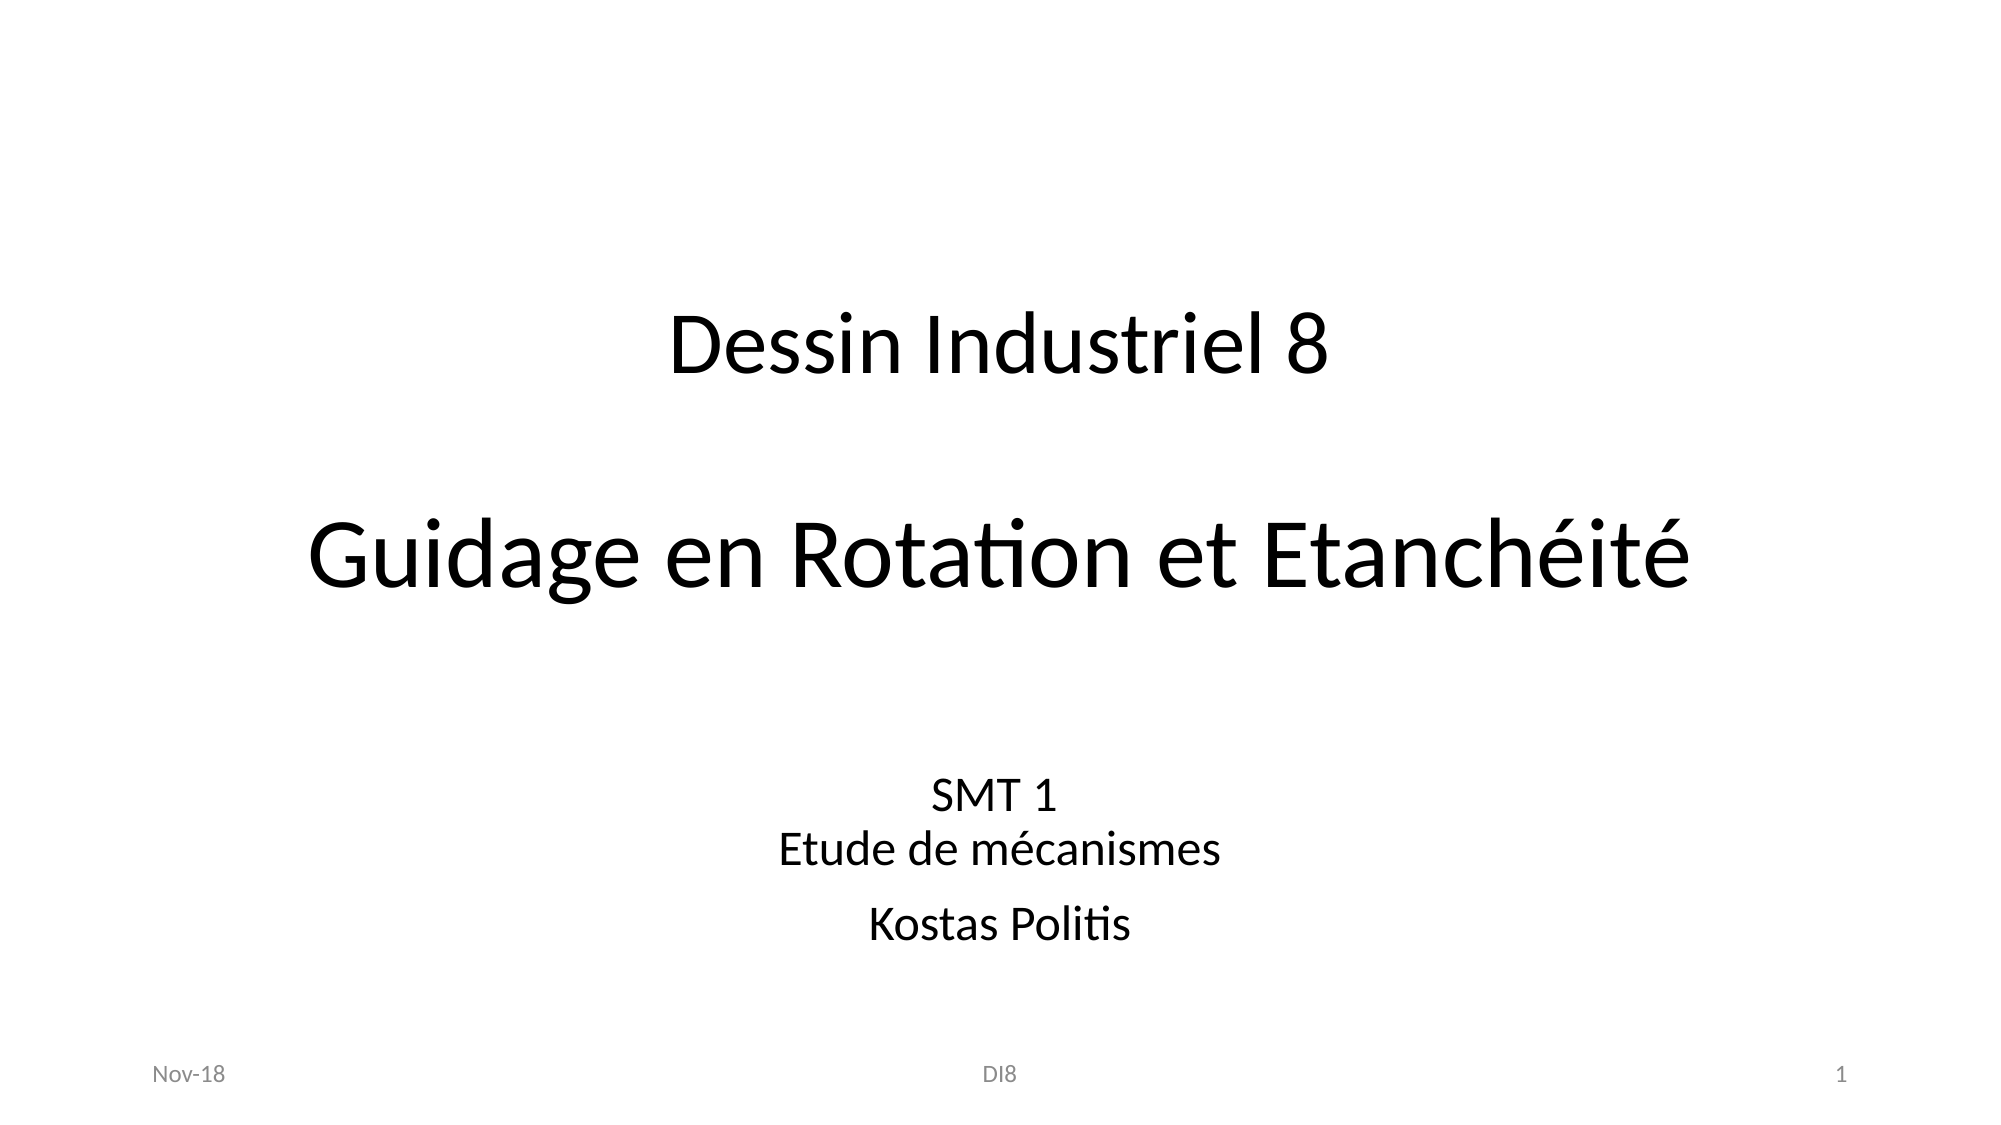

# Dessin Industriel 8 Guidage en Rotation et Etanchéité
SMT 1
Etude de mécanismes
Kostas Politis
1
Nov-18
DI8